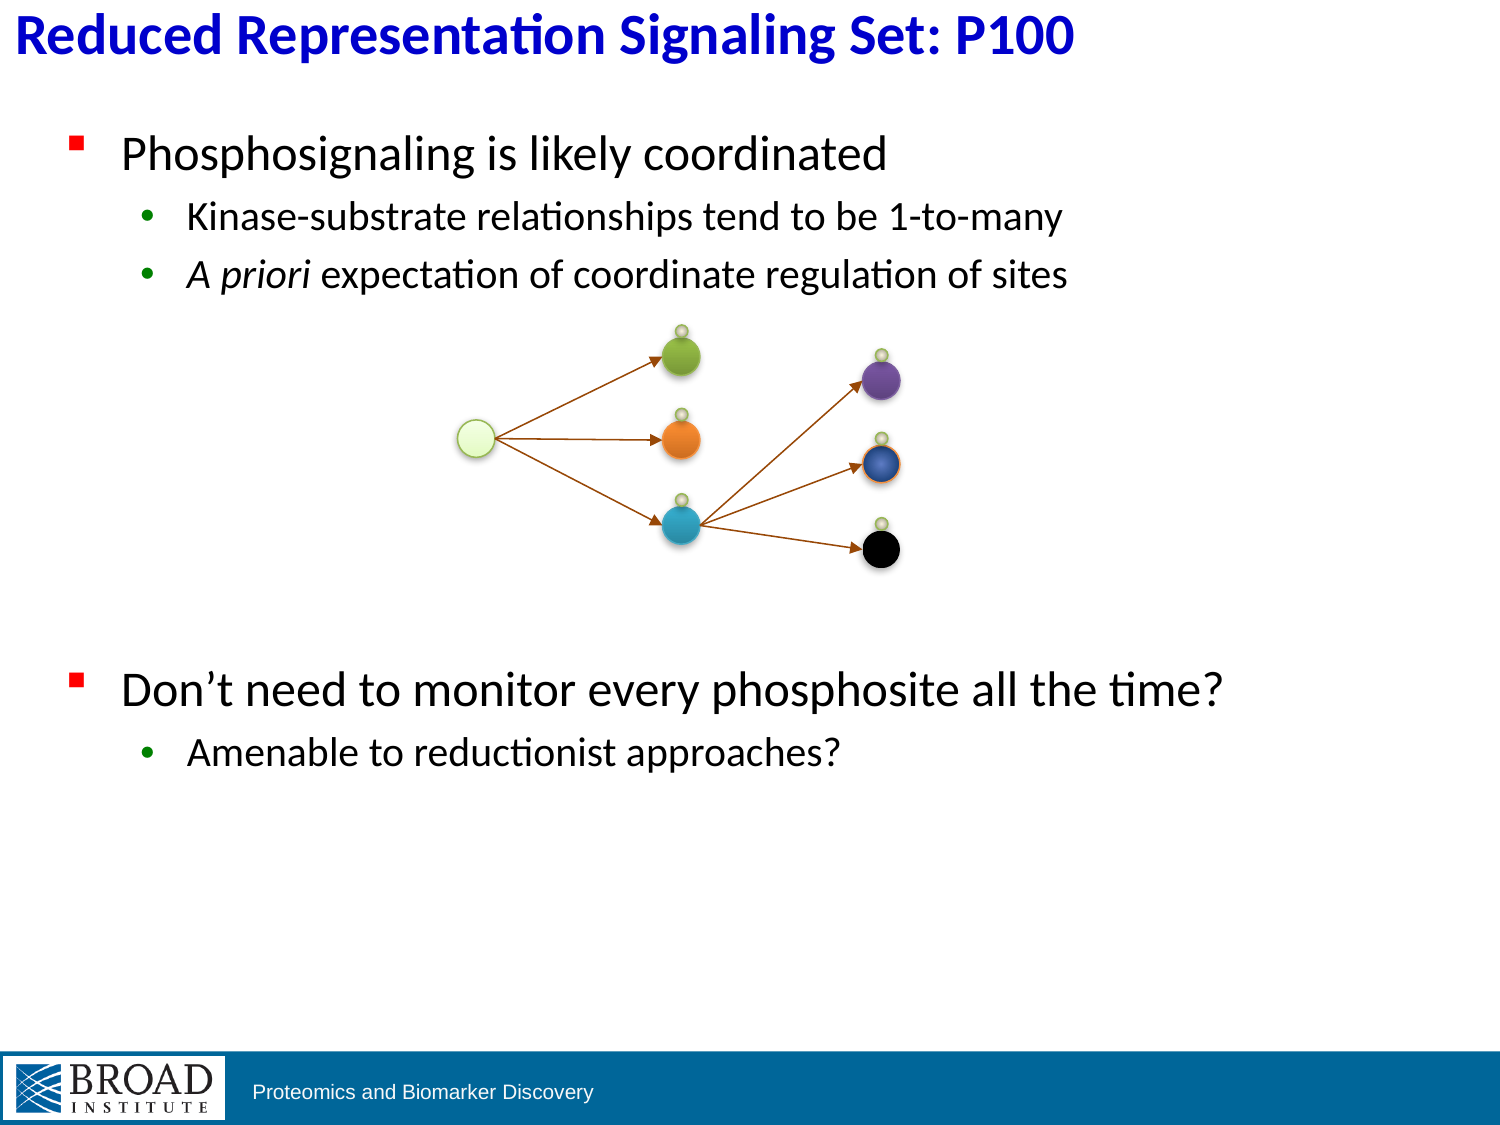

# Reduced Representation Signaling Set: P100
Phosphosignaling is likely coordinated
Kinase-substrate relationships tend to be 1-to-many
A priori expectation of coordinate regulation of sites

Don’t need to monitor every phosphosite all the time?
Amenable to reductionist approaches?